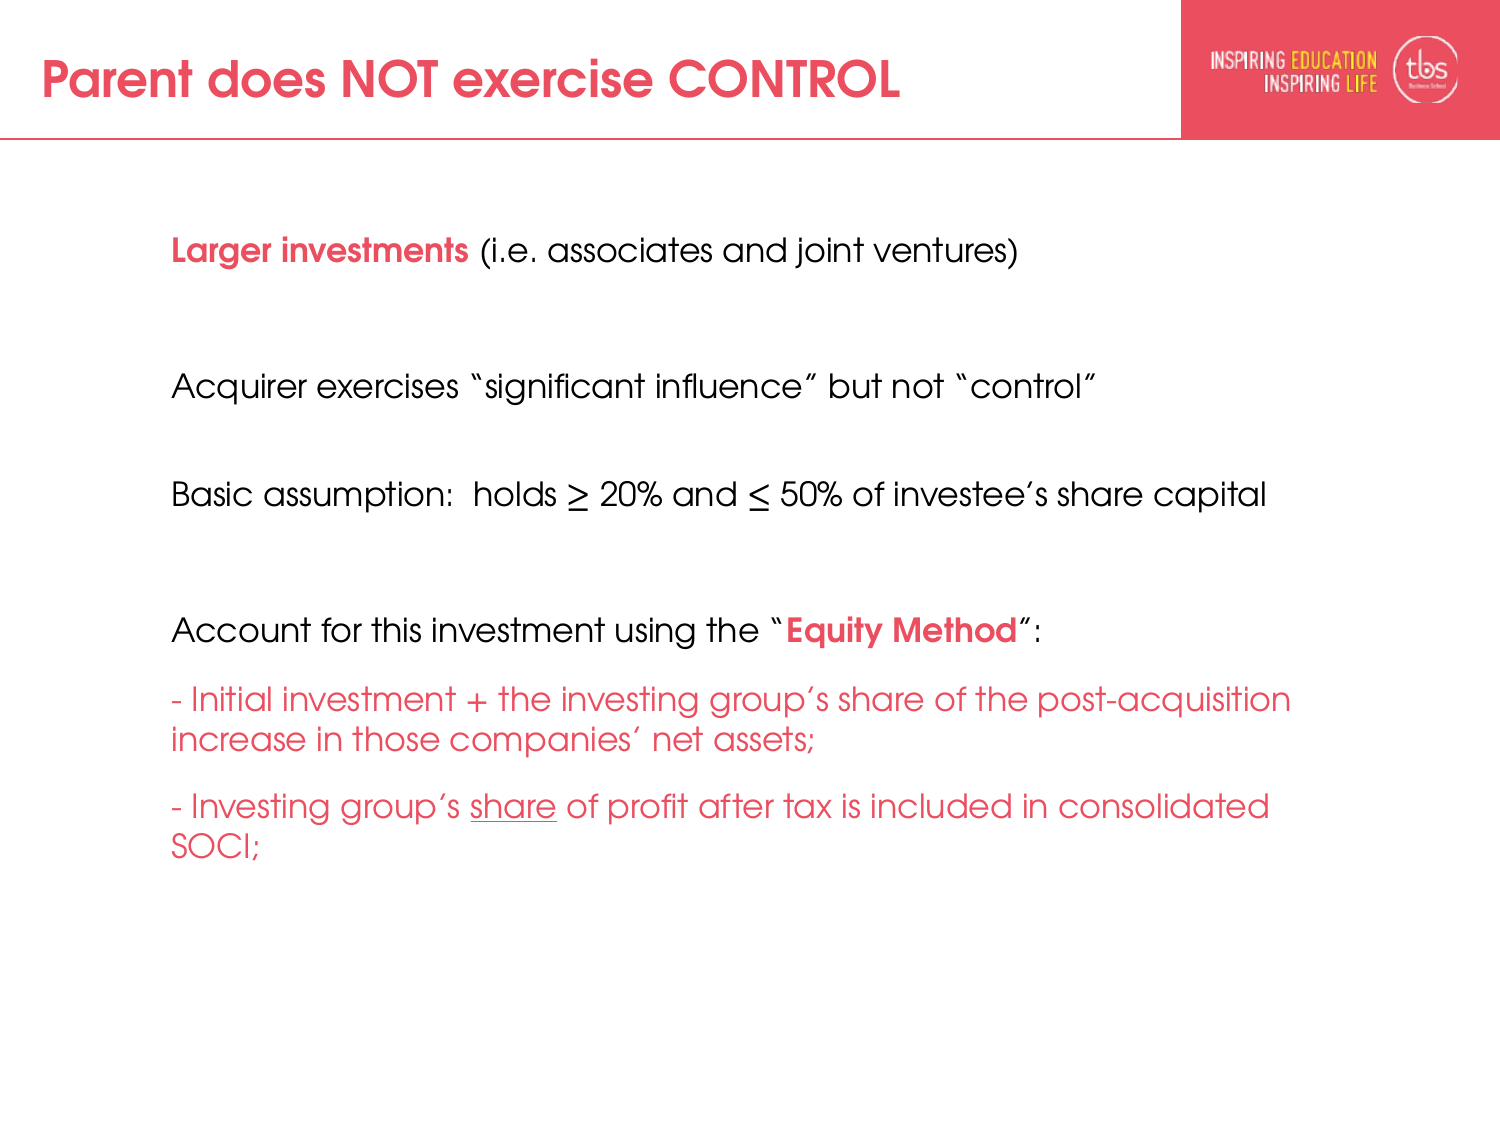

# Parent does NOT exercise CONTROL
Larger investments (i.e. associates and joint ventures)

Acquirer exercises “significant influence” but not “control”
Basic assumption:  holds ≥ 20% and ≤ 50% of investee’s share capital

Account for this investment using the “Equity Method”:
- Initial investment + the investing group’s share of the post-acquisition increase in those companies’ net assets;
- Investing group’s share of profit after tax is included in consolidated SOCI;